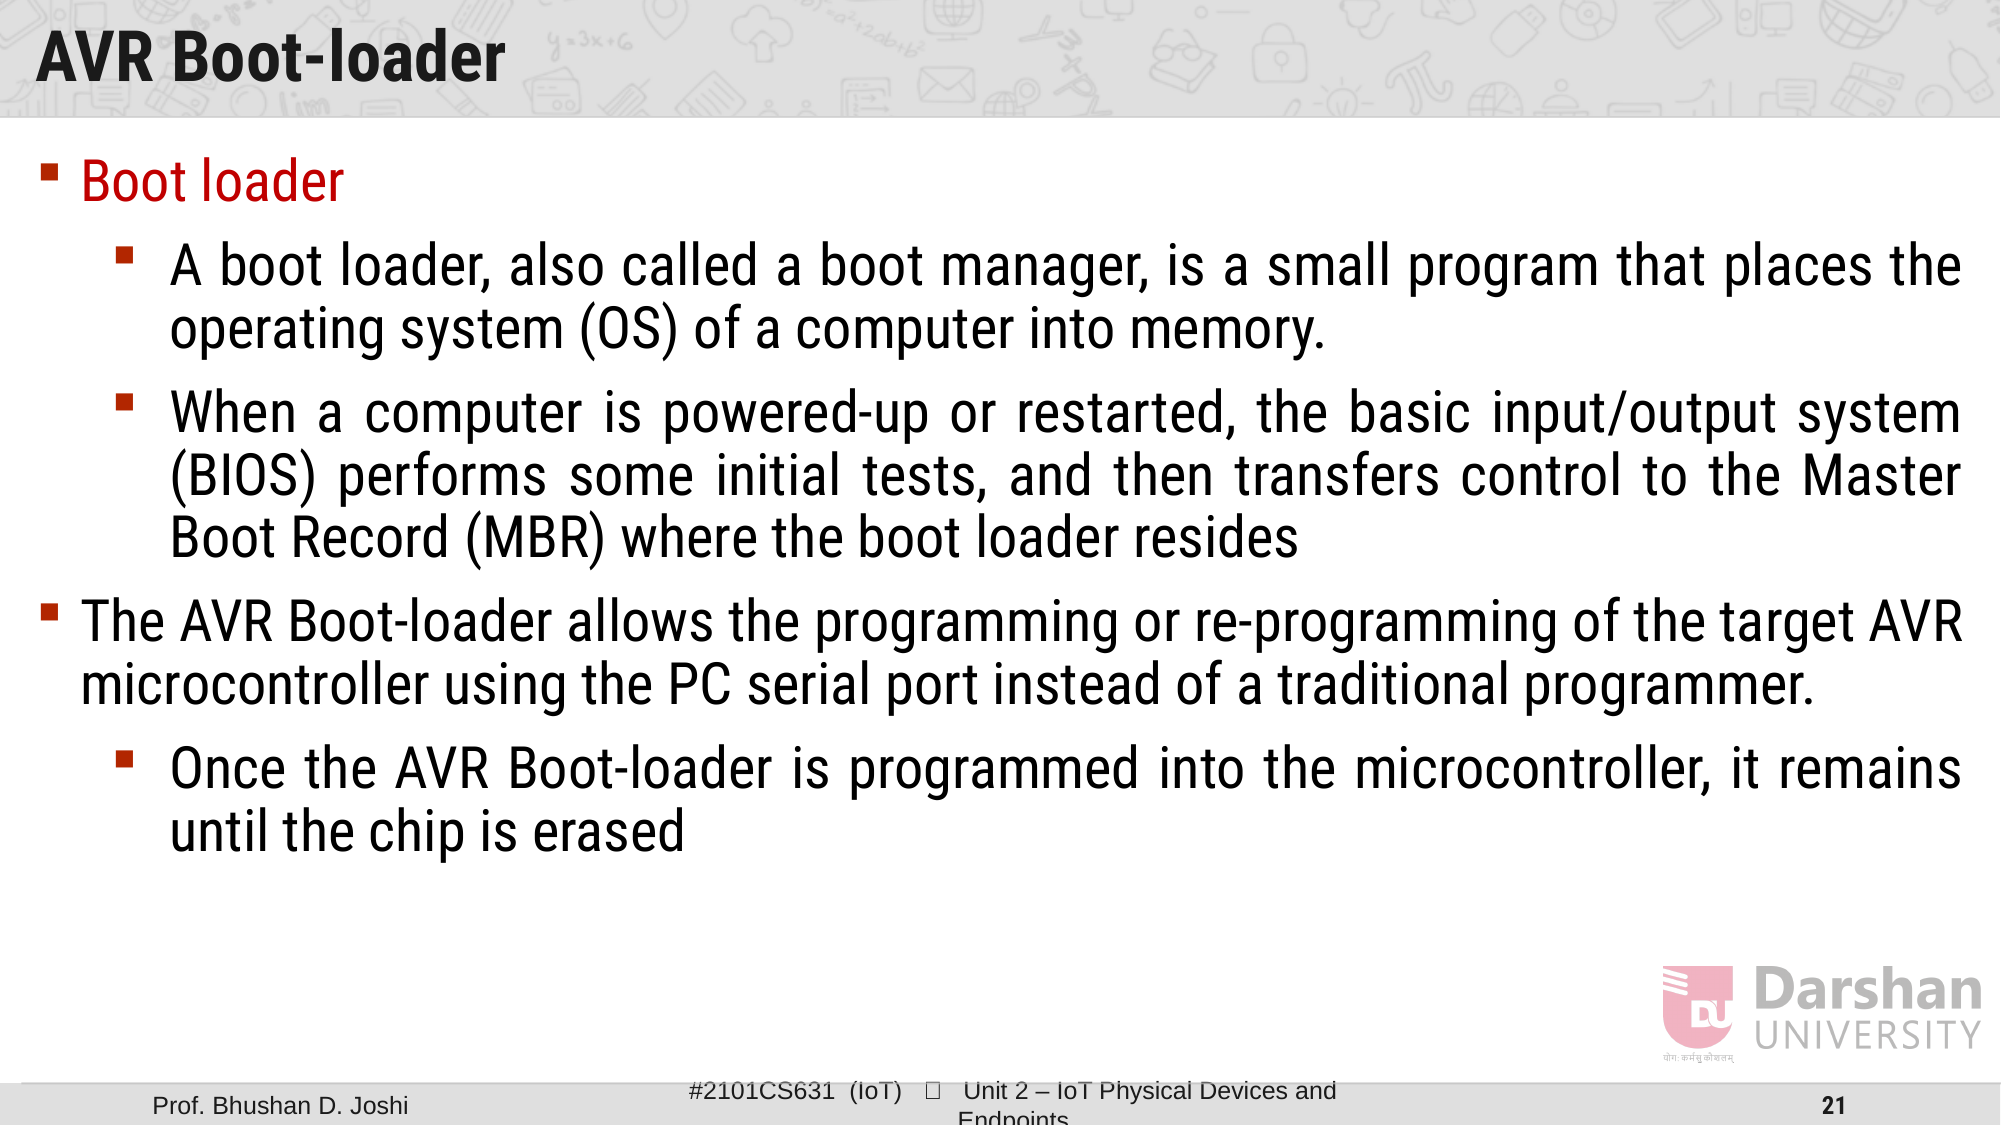

# AVR Boot-loader
Boot loader
A boot loader, also called a boot manager, is a small program that places the operating system (OS) of a computer into memory.
When a computer is powered-up or restarted, the basic input/output system (BIOS) performs some initial tests, and then transfers control to the Master Boot Record (MBR) where the boot loader resides
The AVR Boot-loader allows the programming or re-programming of the target AVR microcontroller using the PC serial port instead of a traditional programmer.
Once the AVR Boot-loader is programmed into the microcontroller, it remains until the chip is erased